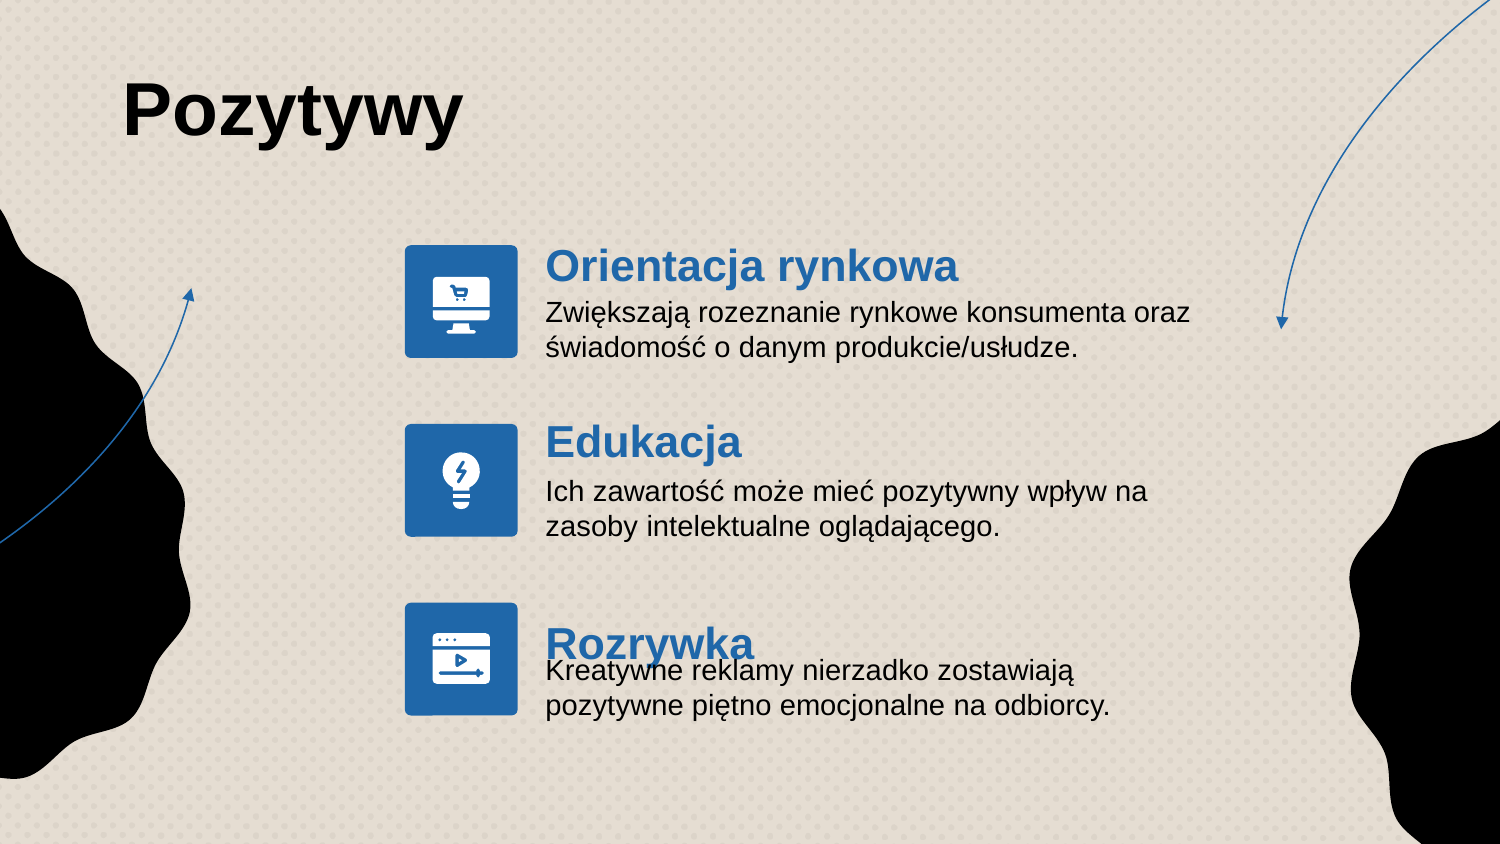

# Pozytywy
Orientacja rynkowa

Zwiększają rozeznanie rynkowe konsumenta oraz świadomość o danym produkcie/usłudze.

Edukacja

Ich zawartość może mieć pozytywny wpływ na zasoby intelektualne oglądającego.

Rozrywka

Kreatywne reklamy nierzadko zostawiają pozytywne piętno emocjonalne na odbiorcy.